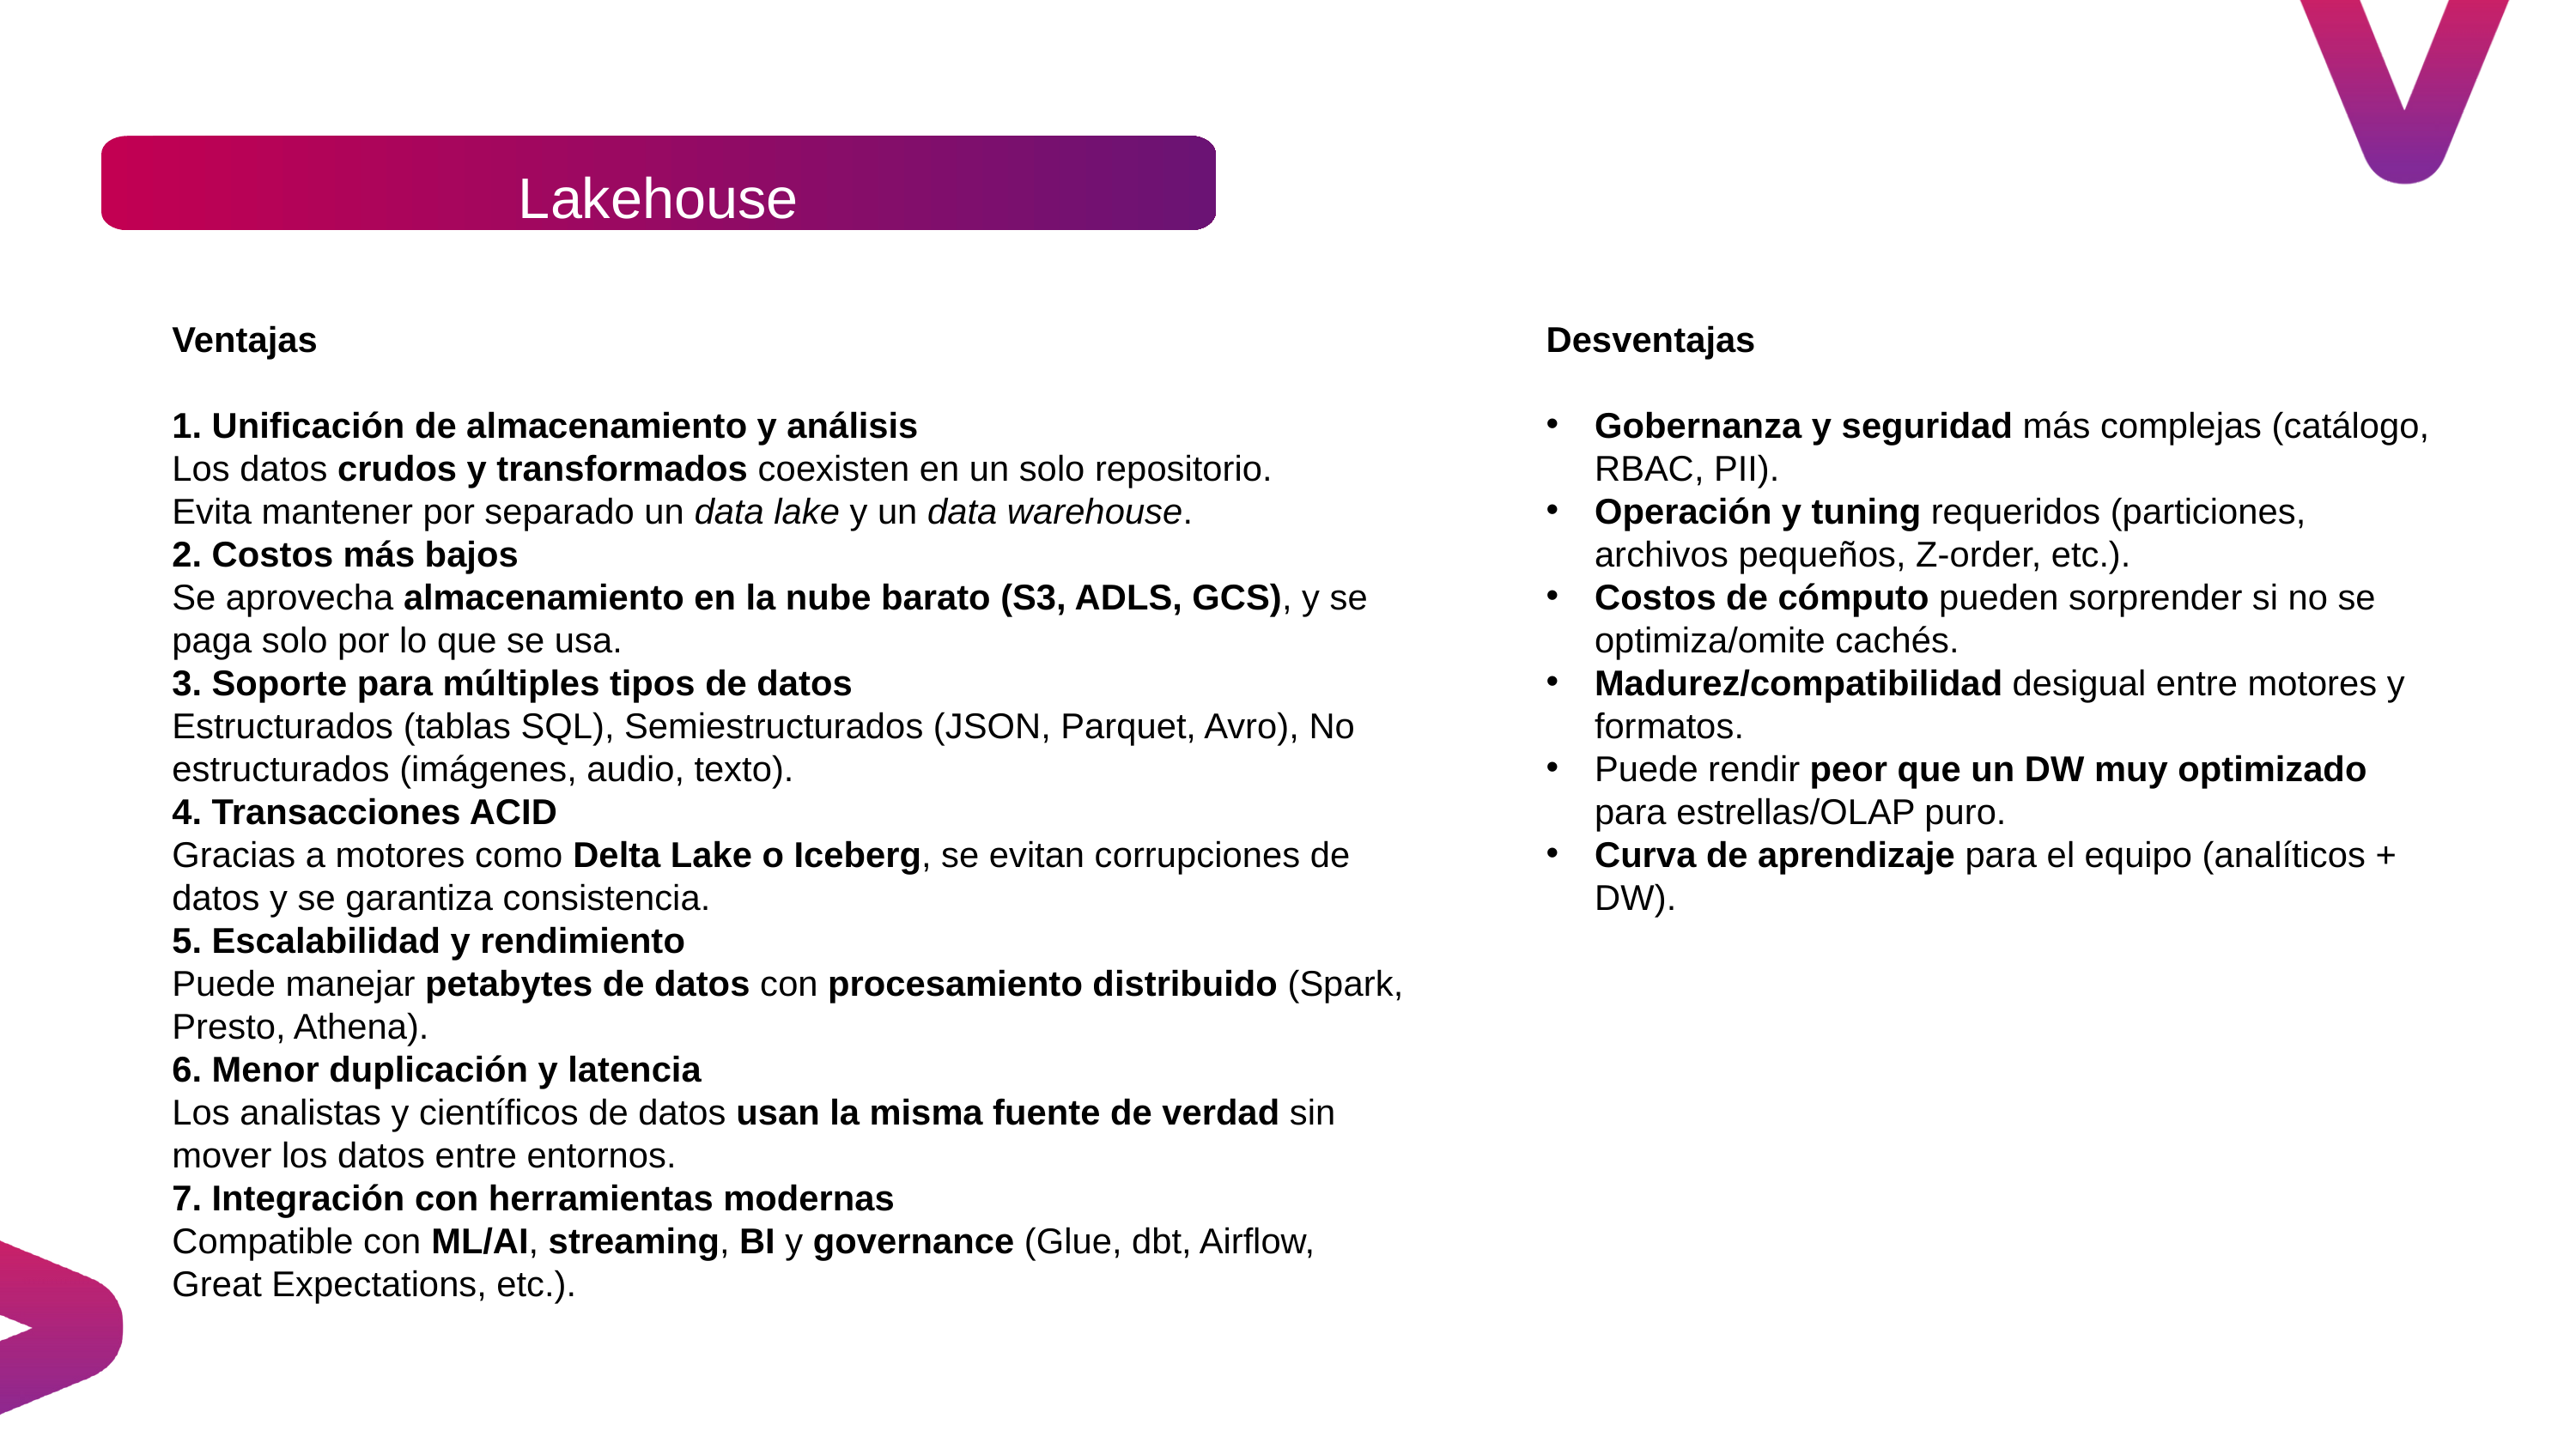

Lakehouse

Ventajas

1. Unificación de almacenamiento y análisis
Los datos crudos y transformados coexisten en un solo repositorio.
Evita mantener por separado un data lake y un data warehouse.
2. Costos más bajos
Se aprovecha almacenamiento en la nube barato (S3, ADLS, GCS), y se paga solo por lo que se usa.
3. Soporte para múltiples tipos de datos
Estructurados (tablas SQL), Semiestructurados (JSON, Parquet, Avro), No estructurados (imágenes, audio, texto).
4. Transacciones ACID
Gracias a motores como Delta Lake o Iceberg, se evitan corrupciones de datos y se garantiza consistencia.
5. Escalabilidad y rendimiento
Puede manejar petabytes de datos con procesamiento distribuido (Spark, Presto, Athena).
6. Menor duplicación y latencia
Los analistas y científicos de datos usan la misma fuente de verdad sin mover los datos entre entornos.
7. Integración con herramientas modernas
Compatible con ML/AI, streaming, BI y governance (Glue, dbt, Airflow, Great Expectations, etc.).

Desventajas

Gobernanza y seguridad más complejas (catálogo, RBAC, PII).
Operación y tuning requeridos (particiones, archivos pequeños, Z-order, etc.).
Costos de cómputo pueden sorprender si no se optimiza/omite cachés.
Madurez/compatibilidad desigual entre motores y formatos.
Puede rendir peor que un DW muy optimizado para estrellas/OLAP puro.
Curva de aprendizaje para el equipo (analíticos + DW).